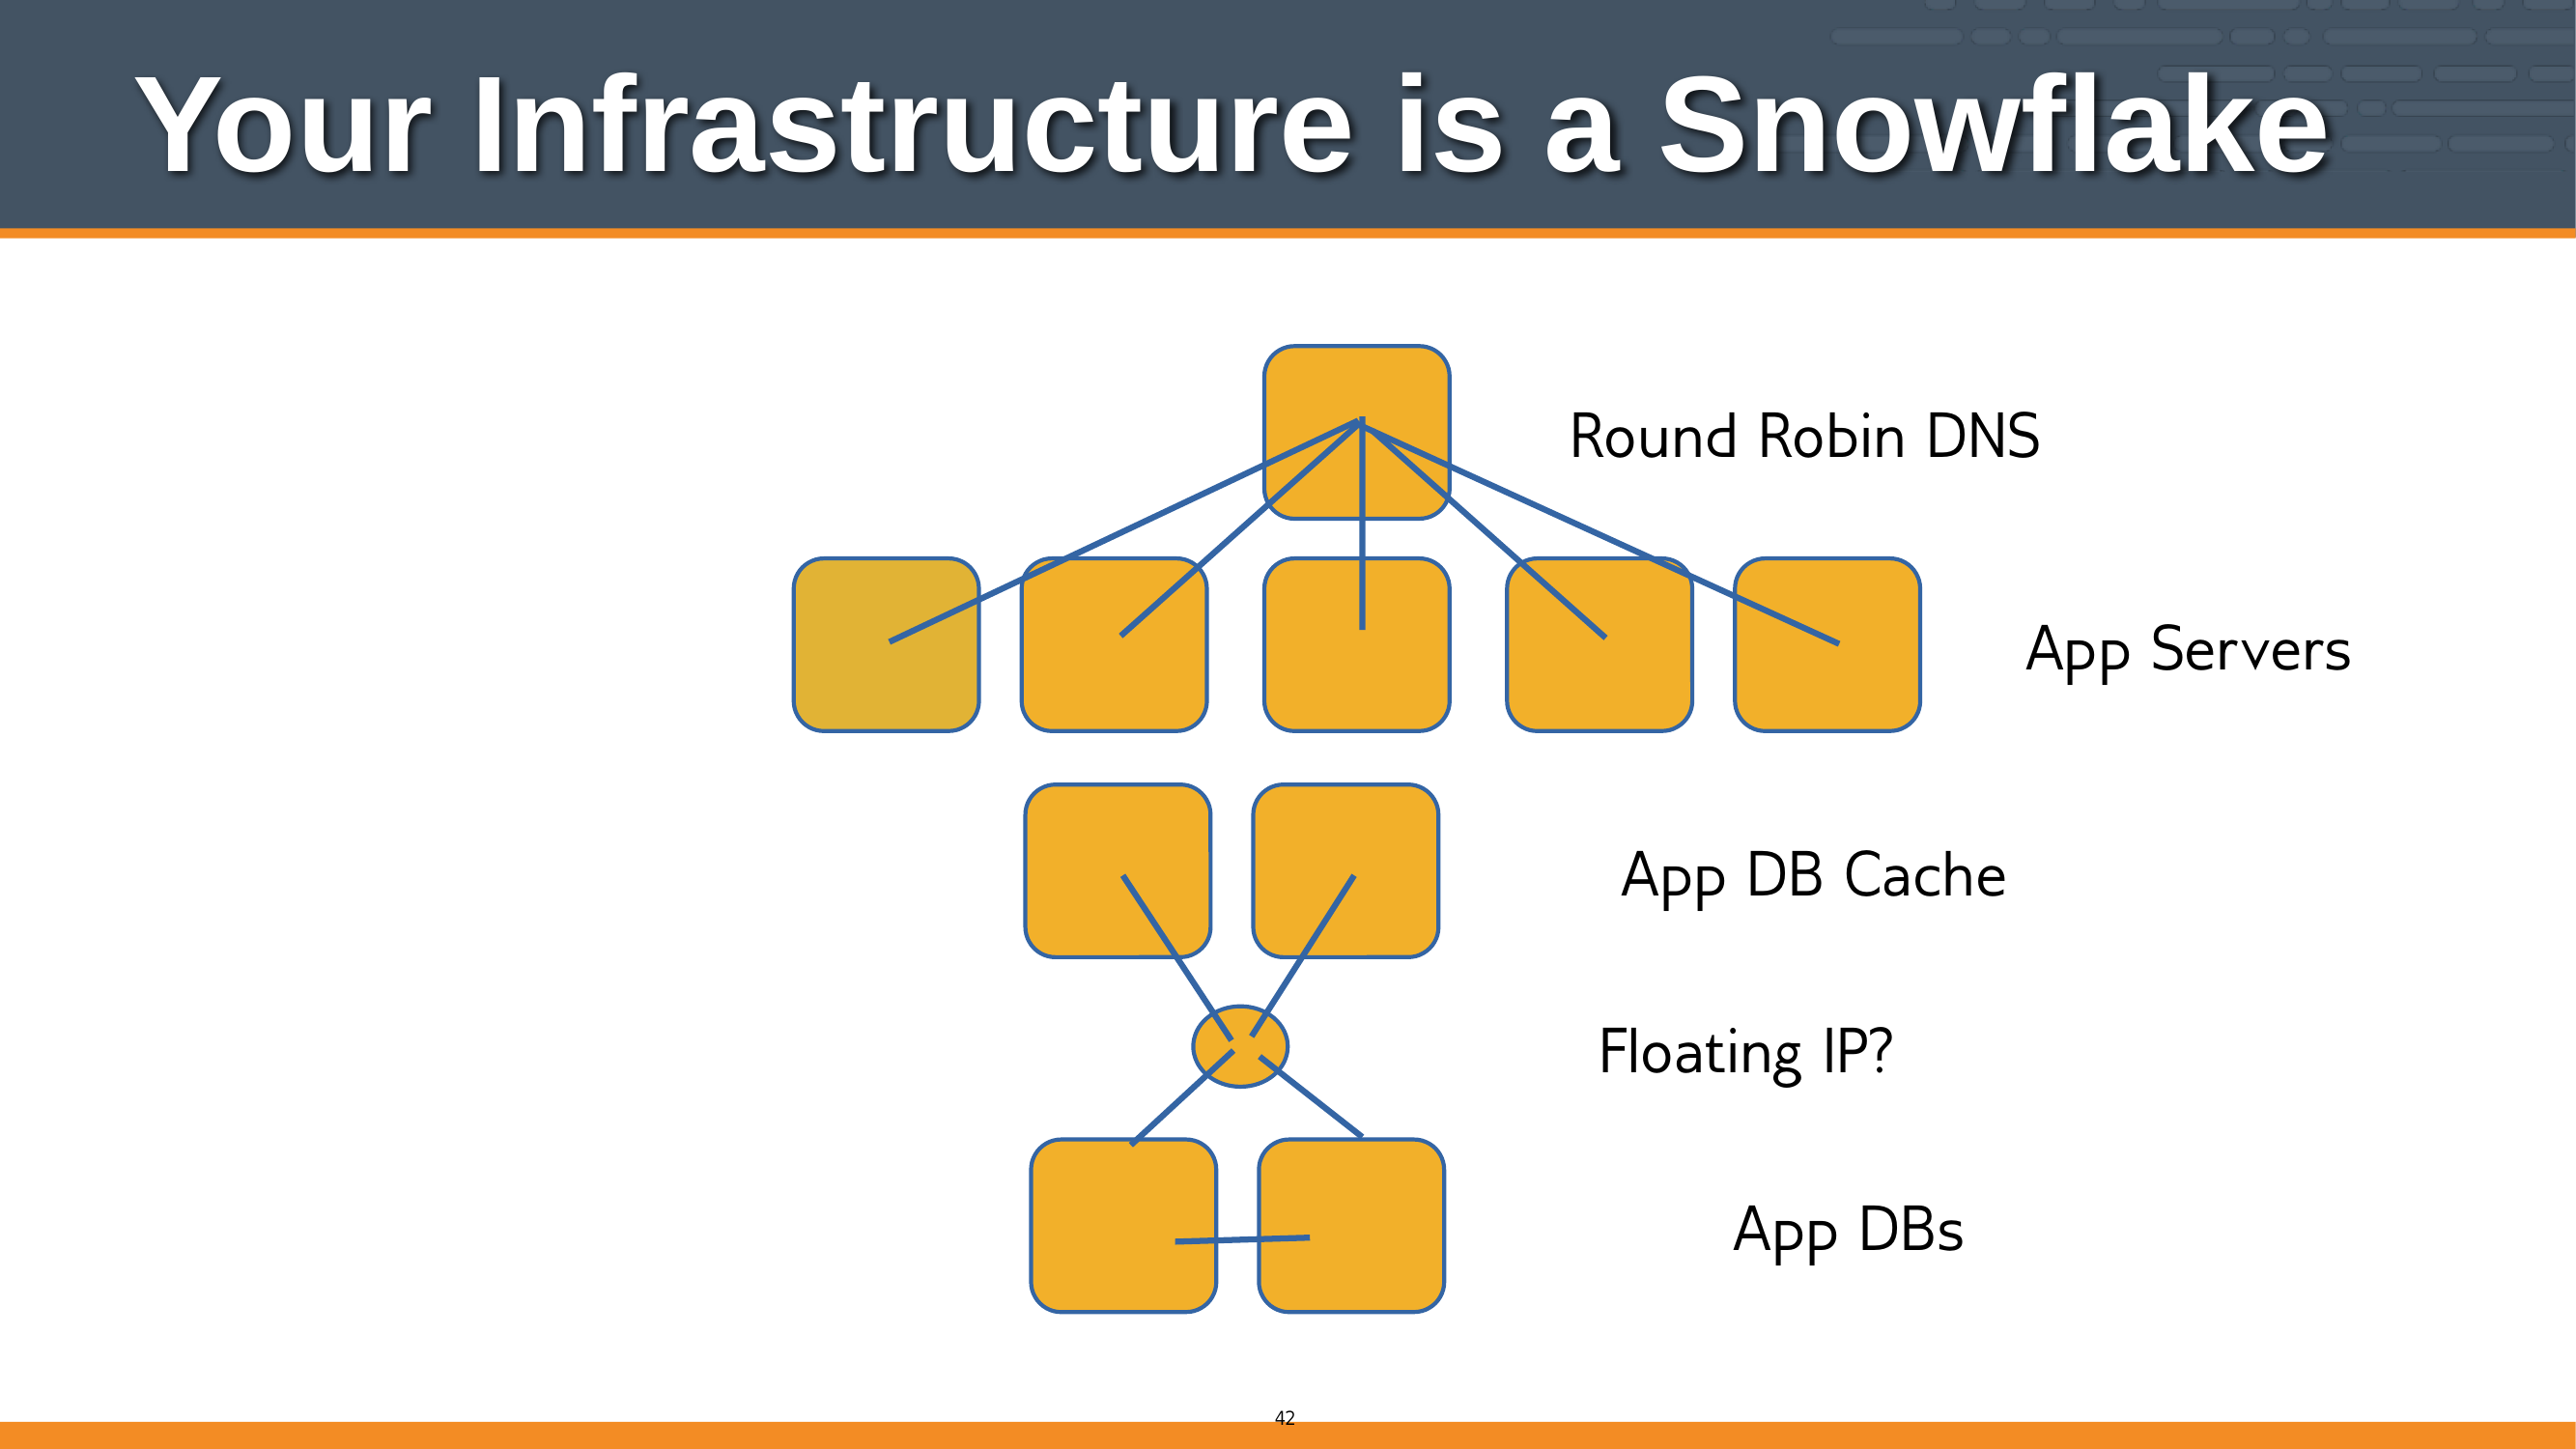

# Your Infrastructure is a Snowflake

Round Robin DNS

App Servers

App DB Cache

Floating IP?

App DBs

42